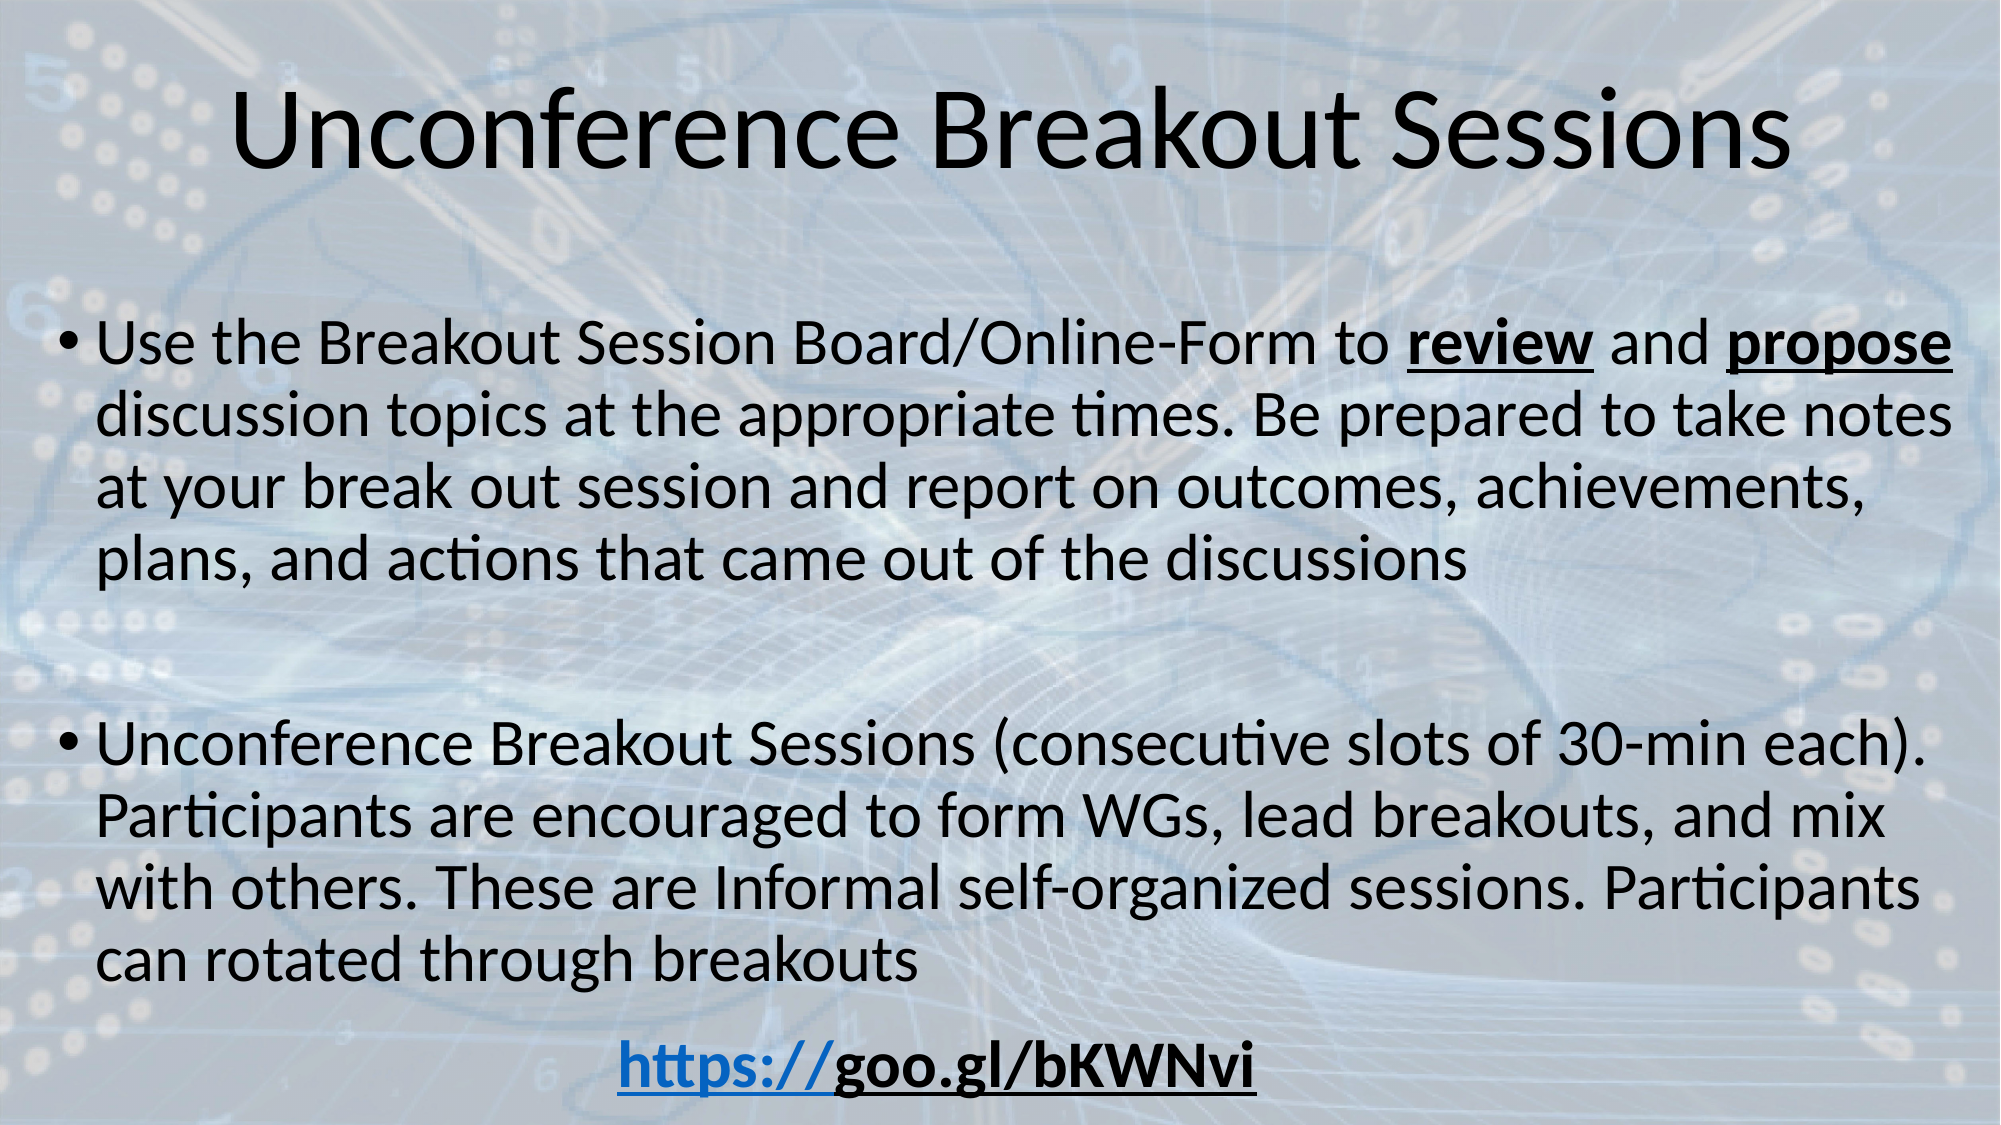

# Unconference Breakout Sessions
Use the Breakout Session Board/Online-Form to review and propose discussion topics at the appropriate times. Be prepared to take notes at your break out session and report on outcomes, achievements, plans, and actions that came out of the discussions

Unconference Breakout Sessions (consecutive slots of 30-min each). Participants are encouraged to form WGs, lead breakouts, and mix with others. These are Informal self-organized sessions. Participants can rotated through breakouts

https://goo.gl/bKWNvi